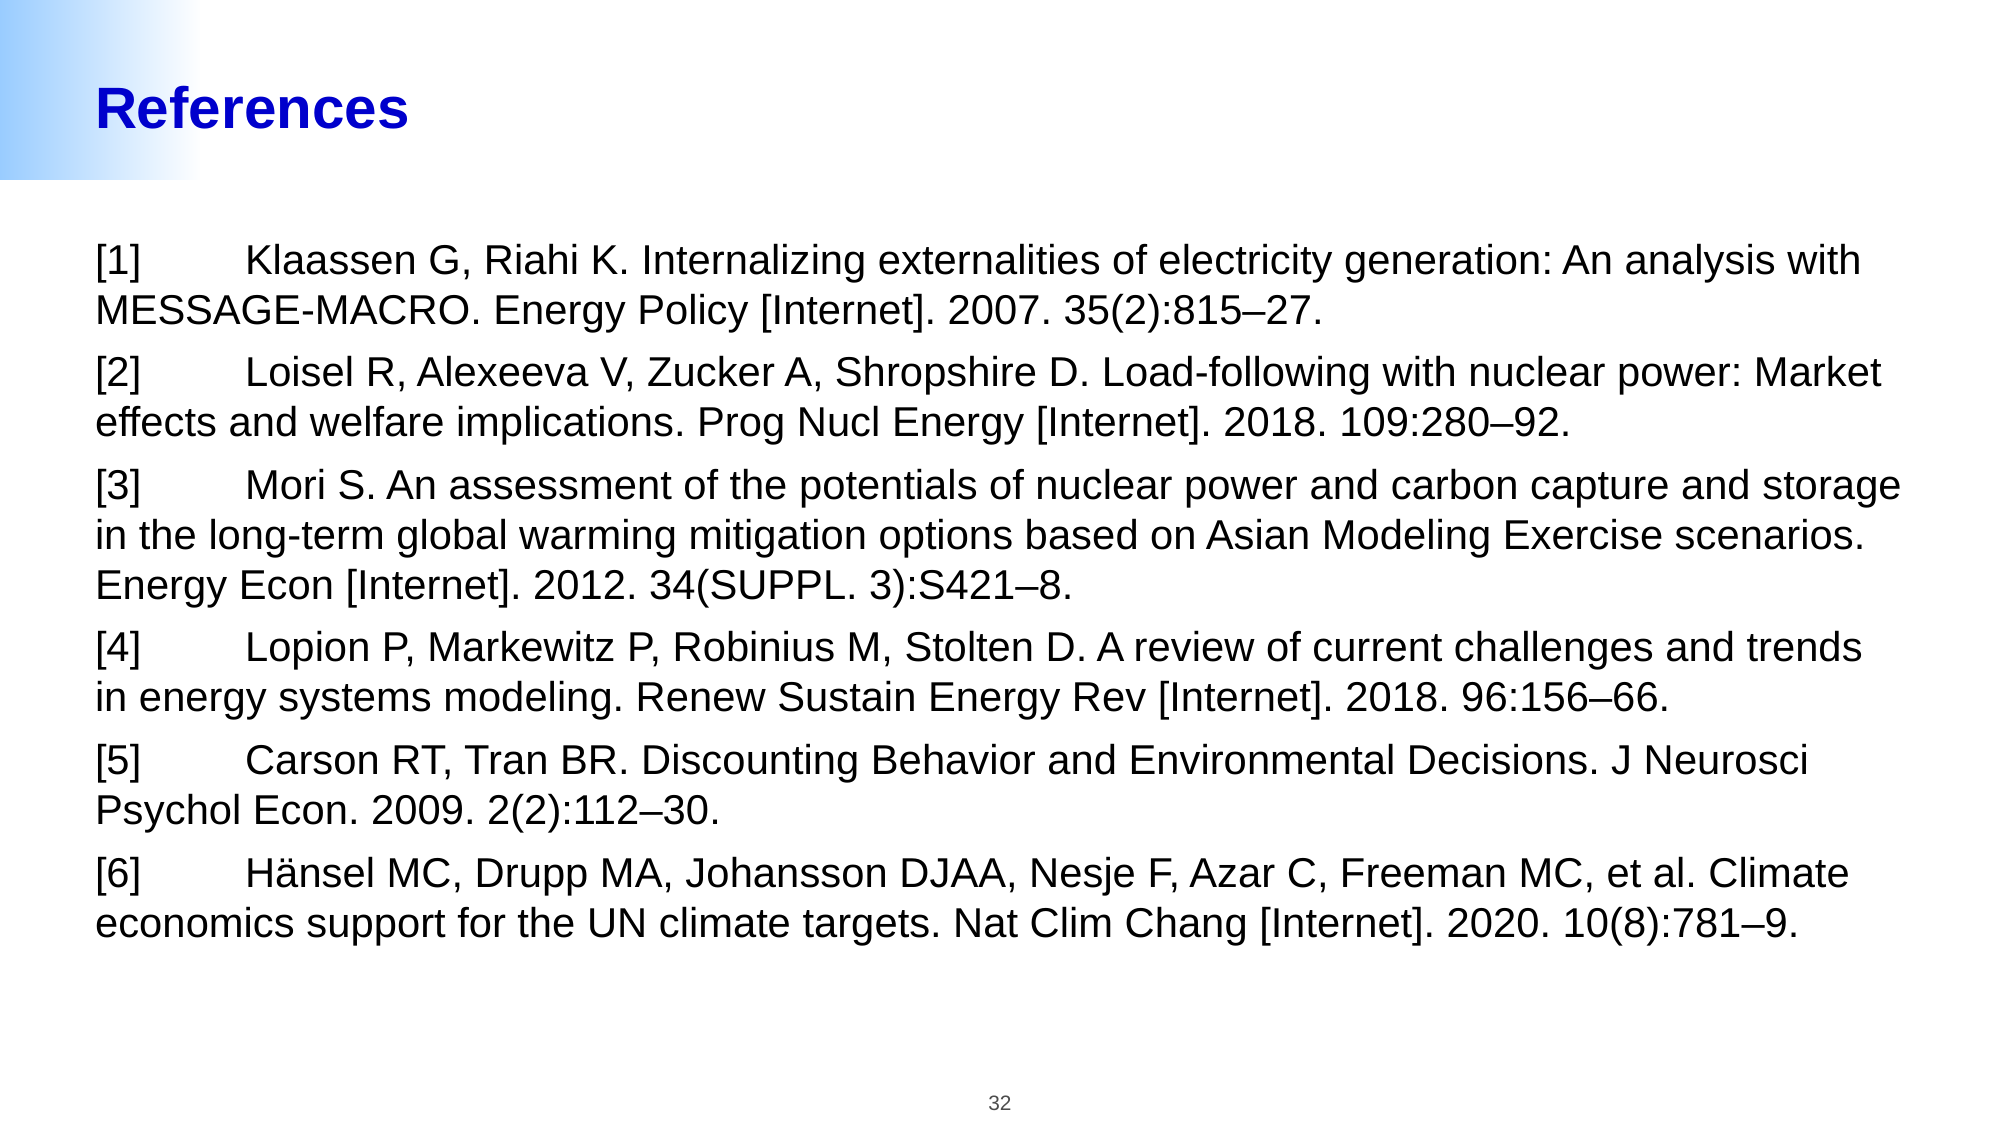

# References
[1]	Klaassen G, Riahi K. Internalizing externalities of electricity generation: An analysis with MESSAGE-MACRO. Energy Policy [Internet]. 2007. 35(2):815–27.
[2]	Loisel R, Alexeeva V, Zucker A, Shropshire D. Load-following with nuclear power: Market effects and welfare implications. Prog Nucl Energy [Internet]. 2018. 109:280–92.
[3]	Mori S. An assessment of the potentials of nuclear power and carbon capture and storage in the long-term global warming mitigation options based on Asian Modeling Exercise scenarios. Energy Econ [Internet]. 2012. 34(SUPPL. 3):S421–8.
[4]	Lopion P, Markewitz P, Robinius M, Stolten D. A review of current challenges and trends in energy systems modeling. Renew Sustain Energy Rev [Internet]. 2018. 96:156–66.
[5]	Carson RT, Tran BR. Discounting Behavior and Environmental Decisions. J Neurosci Psychol Econ. 2009. 2(2):112–30.
[6]	Hänsel MC, Drupp MA, Johansson DJAA, Nesje F, Azar C, Freeman MC, et al. Climate economics support for the UN climate targets. Nat Clim Chang [Internet]. 2020. 10(8):781–9.